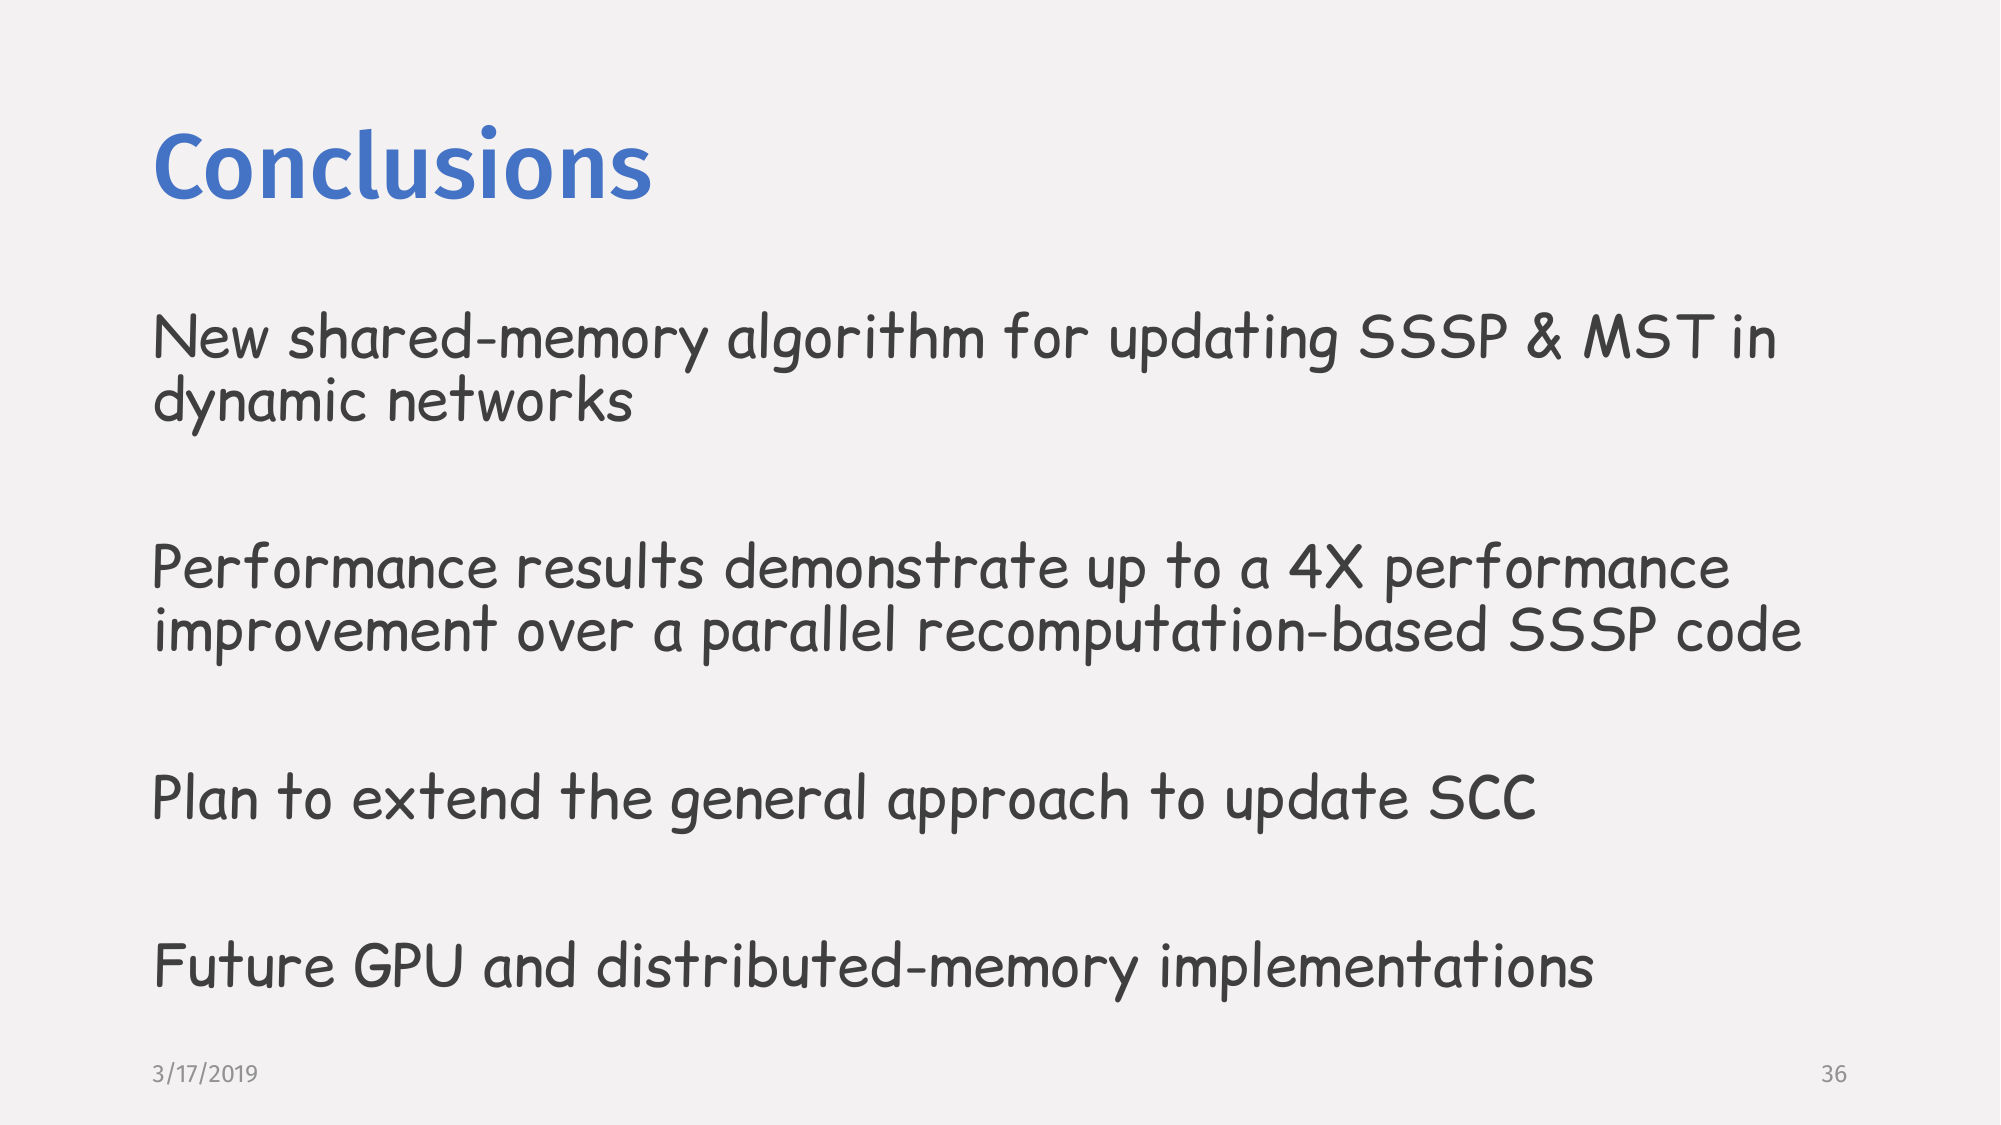

# Conclusions
New shared-memory algorithm for updating SSSP & MST in dynamic networks

Performance results demonstrate up to a 4X performance improvement over a parallel recomputation-based SSSP code

Plan to extend the general approach to update SCC

Future GPU and distributed-memory implementations
3/17/2019
36